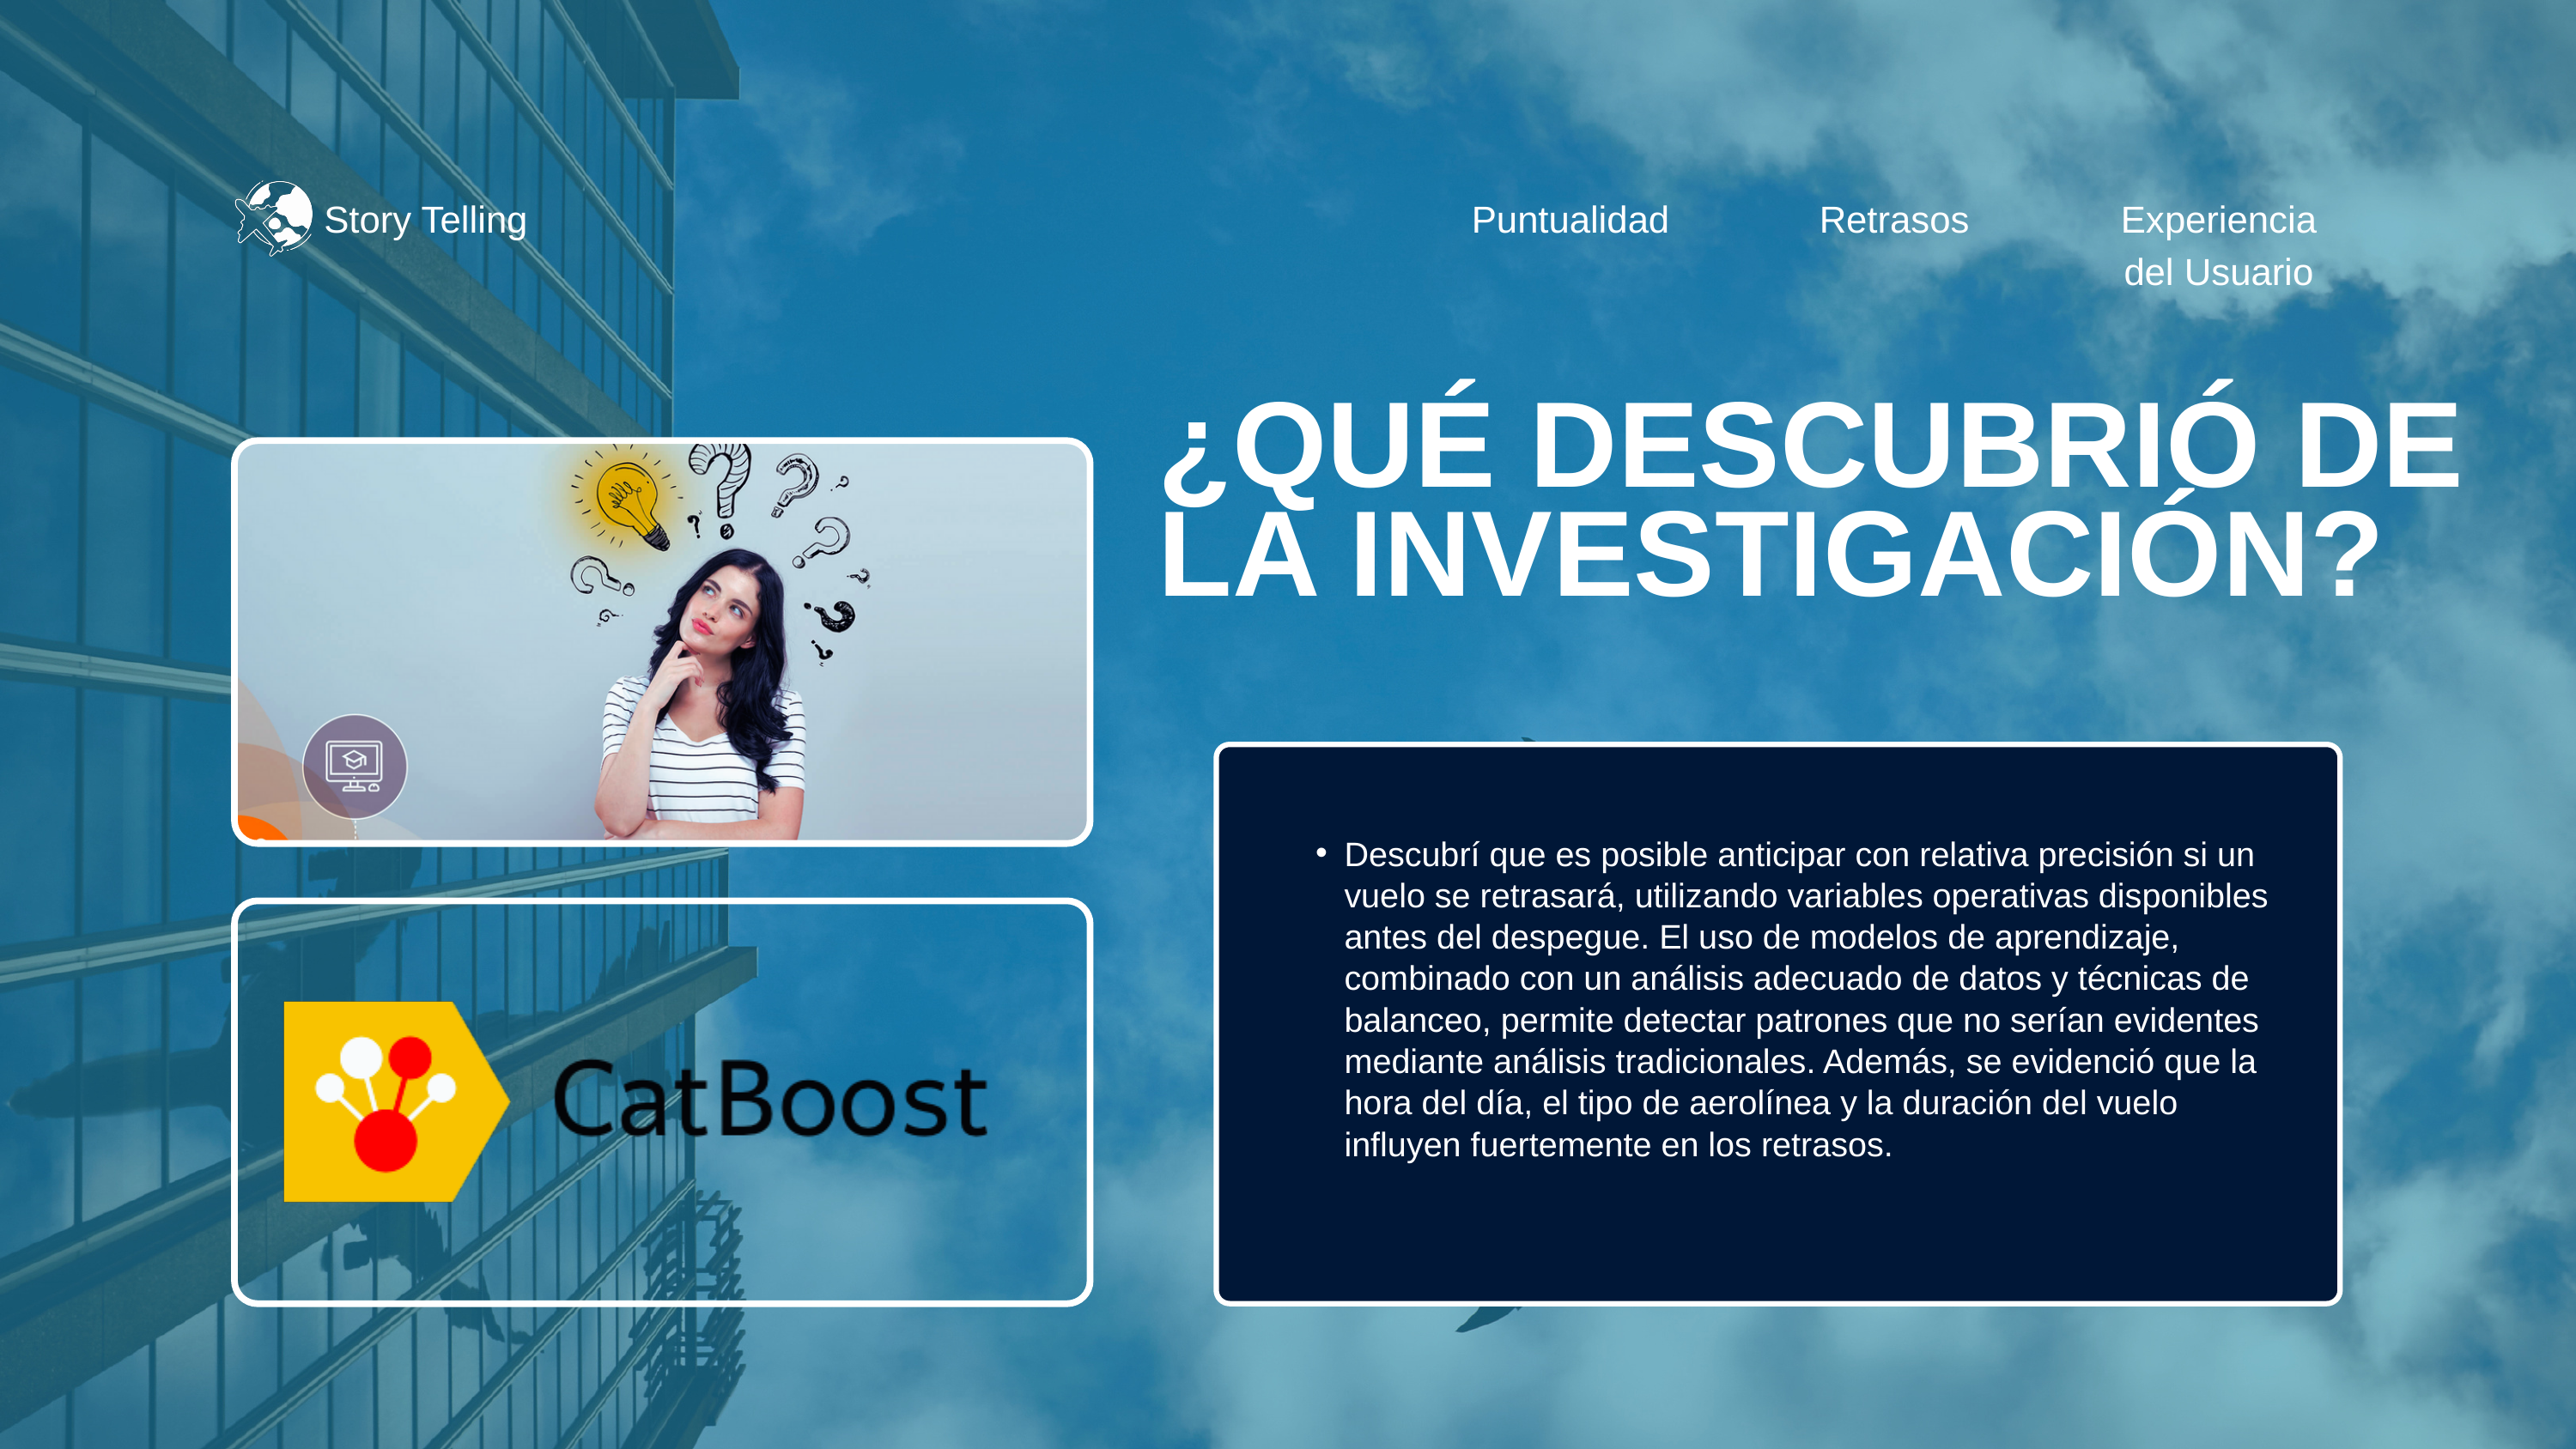

Story Telling
Puntualidad
Retrasos
Experiencia del Usuario
¿QUÉ DESCUBRIÓ DE LA INVESTIGACIÓN?

Descubrí que es posible anticipar con relativa precisión si un vuelo se retrasará, utilizando variables operativas disponibles antes del despegue. El uso de modelos de aprendizaje, combinado con un análisis adecuado de datos y técnicas de balanceo, permite detectar patrones que no serían evidentes mediante análisis tradicionales. Además, se evidenció que la hora del día, el tipo de aerolínea y la duración del vuelo influyen fuertemente en los retrasos.